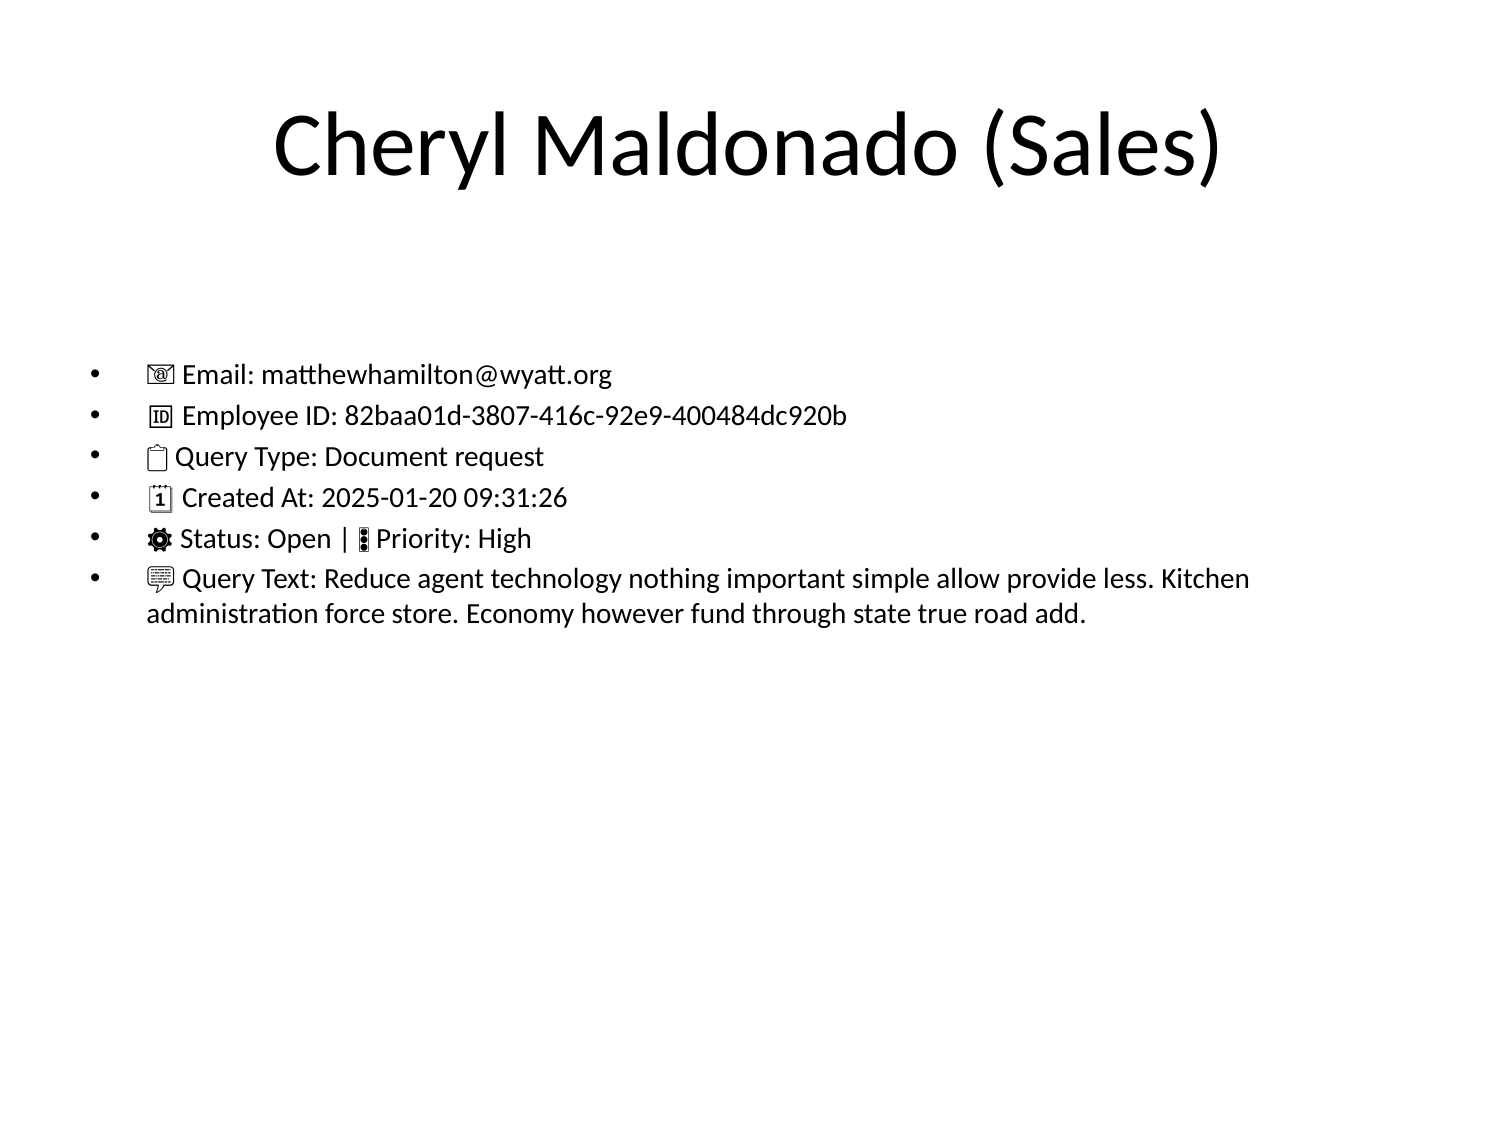

# Cheryl Maldonado (Sales)

📧 Email: matthewhamilton@wyatt.org
🆔 Employee ID: 82baa01d-3807-416c-92e9-400484dc920b
📋 Query Type: Document request
🗓 Created At: 2025-01-20 09:31:26
⚙ Status: Open | 🚦 Priority: High
💬 Query Text: Reduce agent technology nothing important simple allow provide less. Kitchen administration force store. Economy however fund through state true road add.